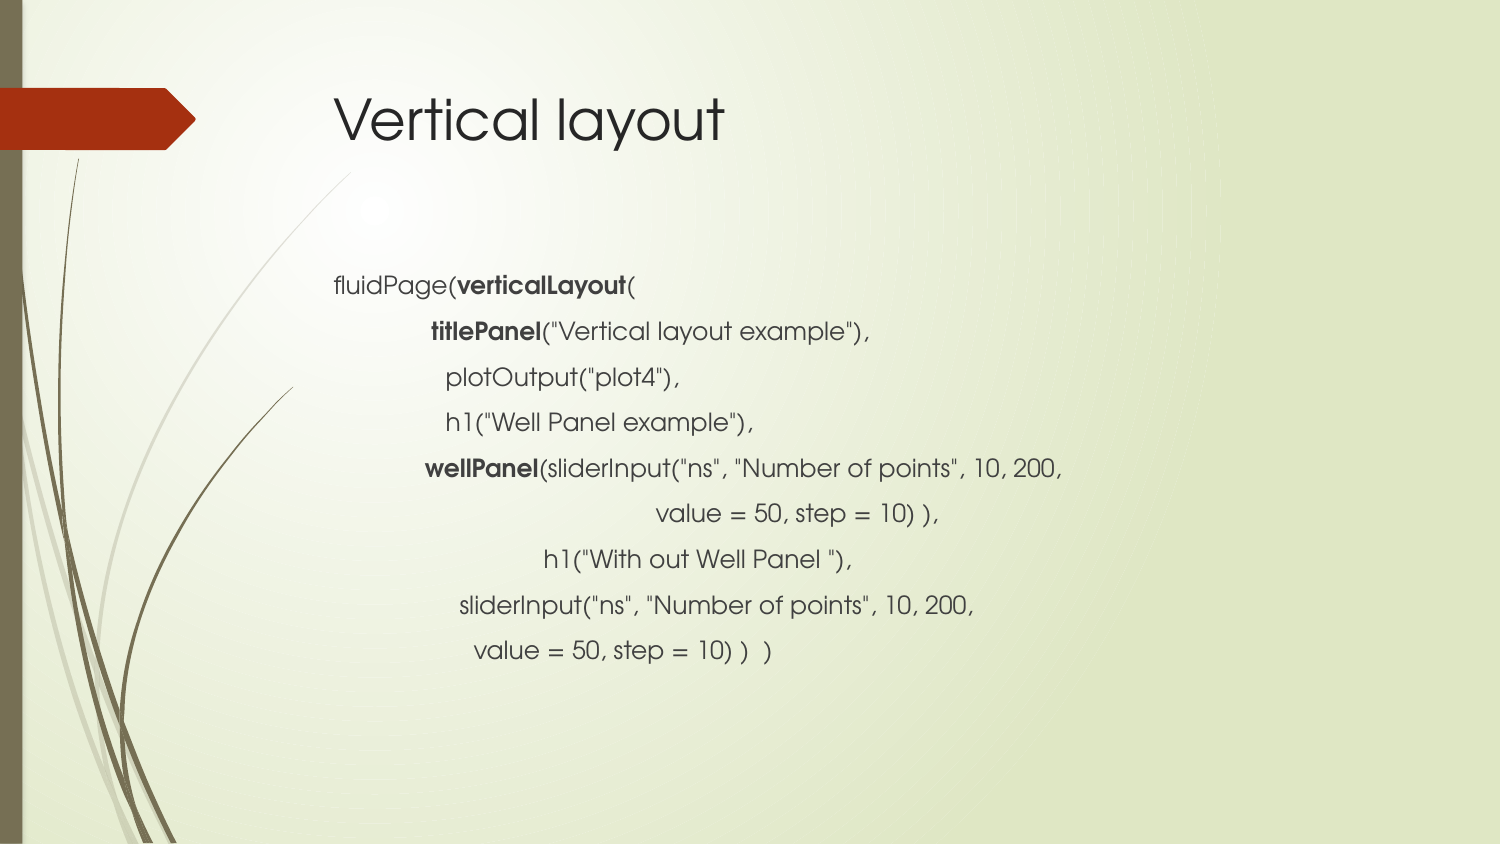

# Vertical layout
fluidPage(verticalLayout(
              titlePanel("Vertical layout example"),
                plotOutput("plot4"),
                h1("Well Panel example"),
             wellPanel(sliderInput("ns", "Number of points", 10, 200,
                                              value = 50, step = 10) ),
                              h1("With out Well Panel "),
                  sliderInput("ns", "Number of points", 10, 200,
                    value = 50, step = 10) )  )